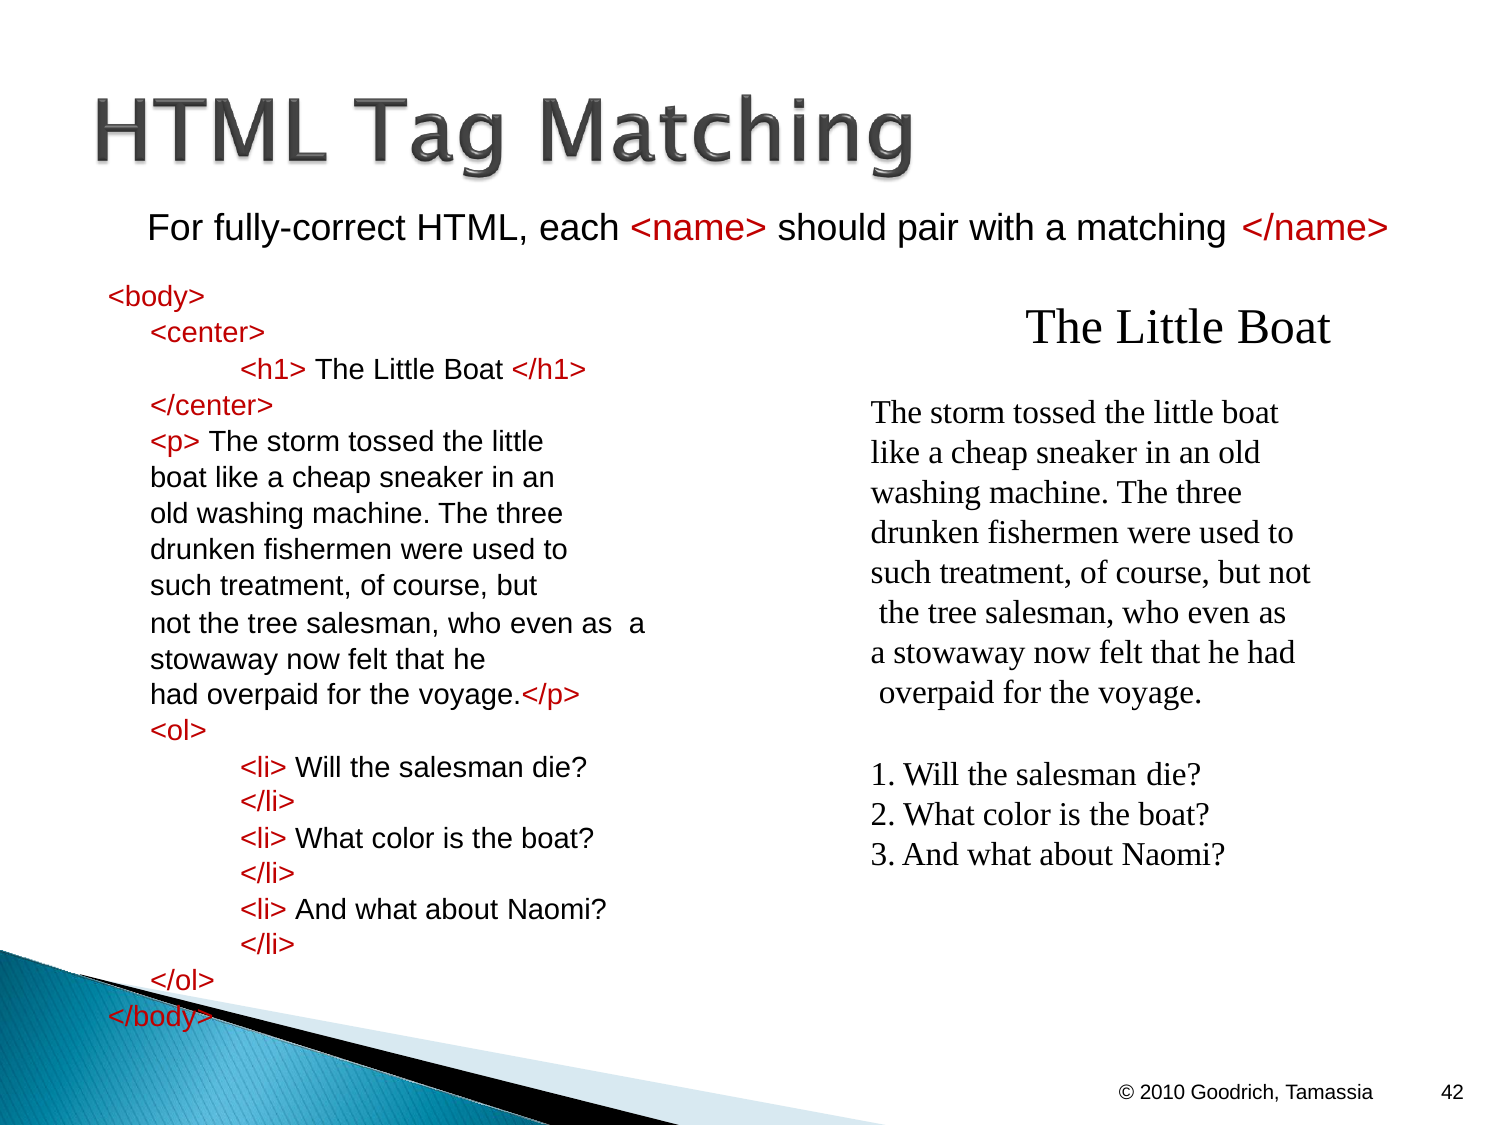

# For fully-correct HTML, each <name> should pair with a matching </name>
<body>
<center>
<h1> The Little Boat </h1>
</center>
<p> The storm tossed the little  boat like a cheap sneaker in an  old washing machine. The three  drunken fishermen were used to  such treatment, of course, but
not the tree salesman, who even as  a stowaway now felt that he
had overpaid for the voyage.</p>
<ol>
<li> Will the salesman die? </li>
<li> What color is the boat? </li>
<li> And what about Naomi? </li>
</ol>
</body>
The Little Boat
The storm tossed the little boat  like a cheap sneaker in an old  washing machine. The three  drunken fishermen were used to  such treatment, of course, but not  the tree salesman, who even as
a stowaway now felt that he had  overpaid for the voyage.

Will the salesman die?
What color is the boat?
And what about Naomi?
42
© 2010 Goodrich, Tamassia